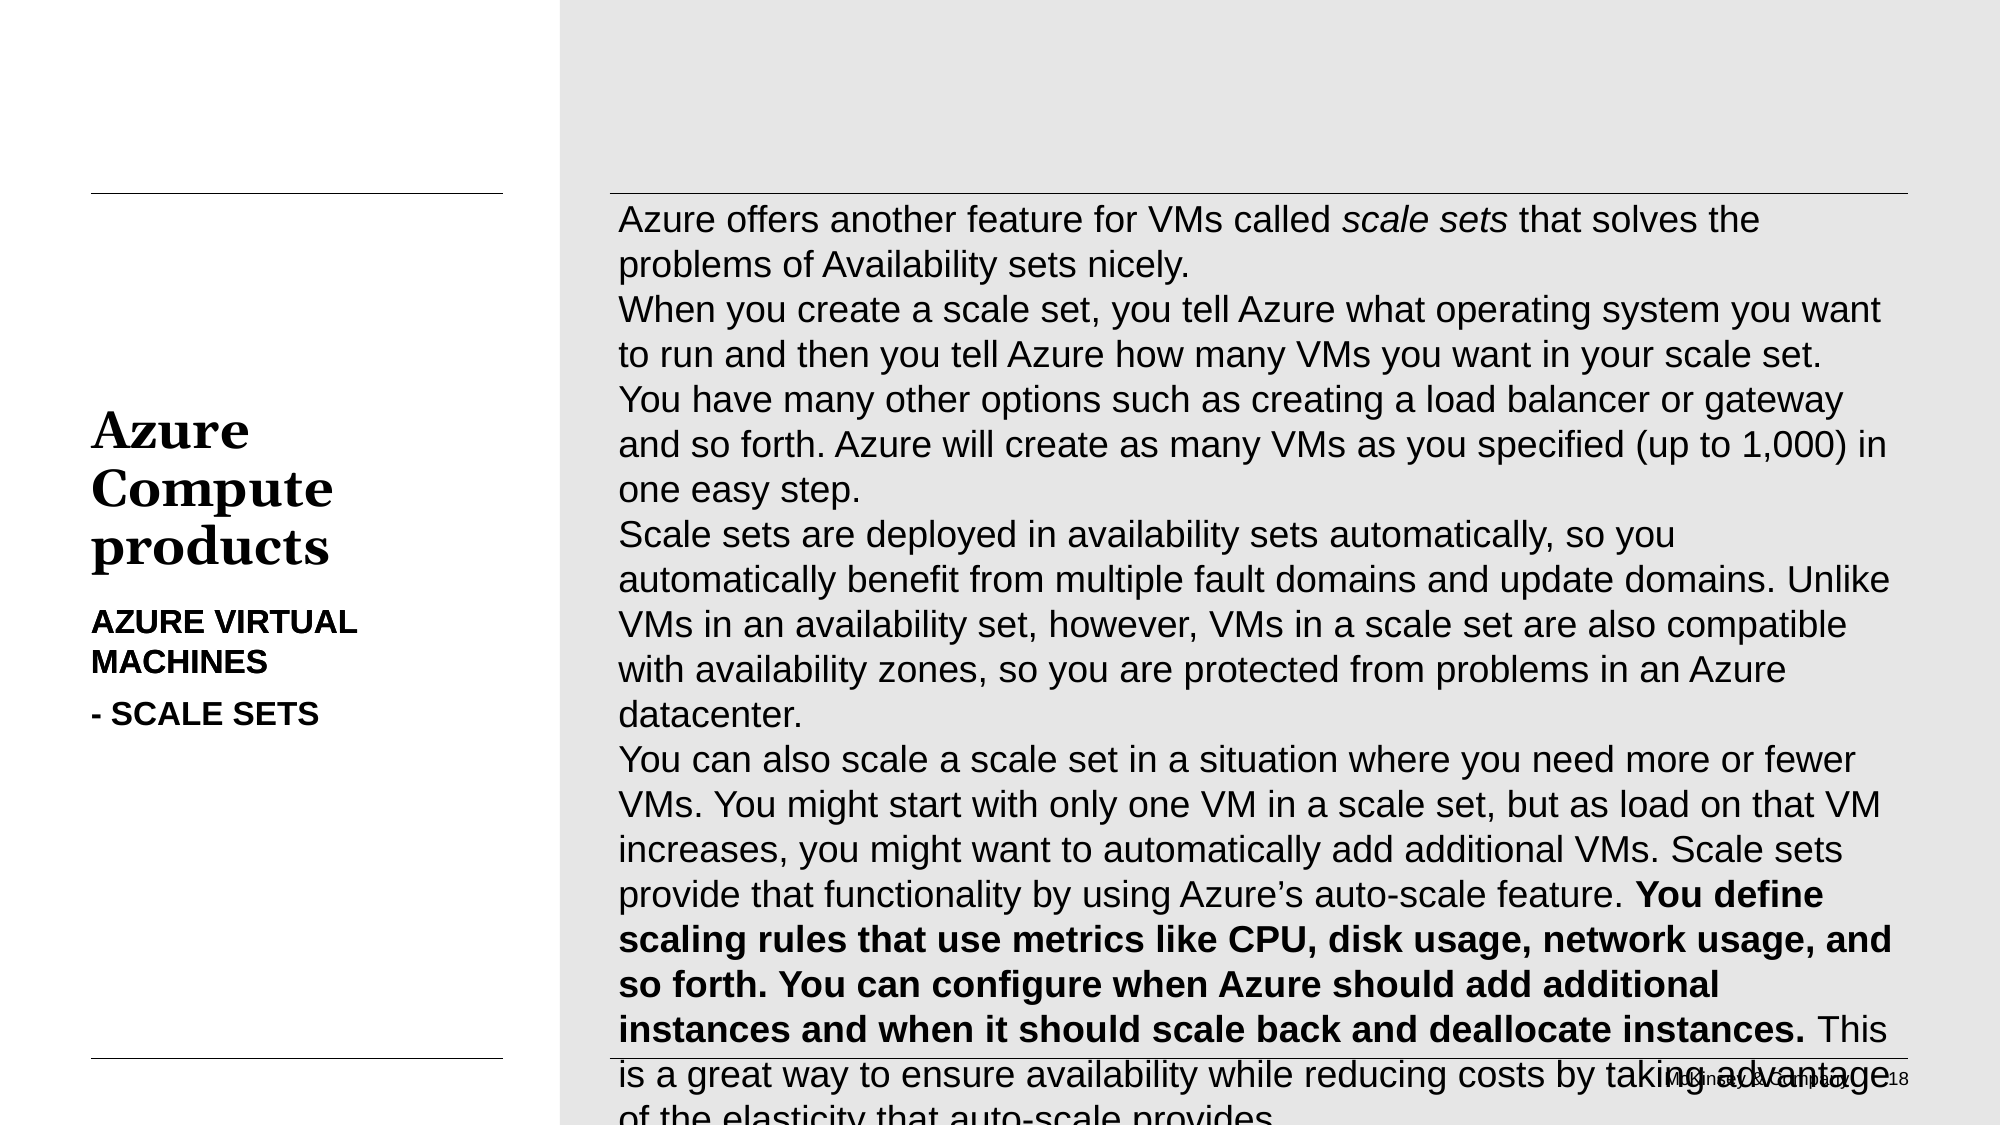

Azure offers another feature for VMs called scale sets that solves the  problems of Availability sets nicely.
When you create a scale set, you tell Azure what operating system you want to run and then you tell Azure how many VMs you want in your scale set. You have many other options such as creating a load balancer or gateway and so forth. Azure will create as many VMs as you specified (up to 1,000) in one easy step.
Scale sets are deployed in availability sets automatically, so you automatically benefit from multiple fault domains and update domains. Unlike VMs in an availability set, however, VMs in a scale set are also compatible with availability zones, so you are protected from problems in an Azure datacenter.
You can also scale a scale set in a situation where you need more or fewer VMs. You might start with only one VM in a scale set, but as load on that VM increases, you might want to automatically add additional VMs. Scale sets provide that functionality by using Azure’s auto-scale feature. You define scaling rules that use metrics like CPU, disk usage, network usage, and so forth. You can configure when Azure should add additional instances and when it should scale back and deallocate instances. This is a great way to ensure availability while reducing costs by taking advantage of the elasticity that auto-scale provides.

# Azure Compute products
Azure virtual machines

Azure virtual machines
- Scale Sets